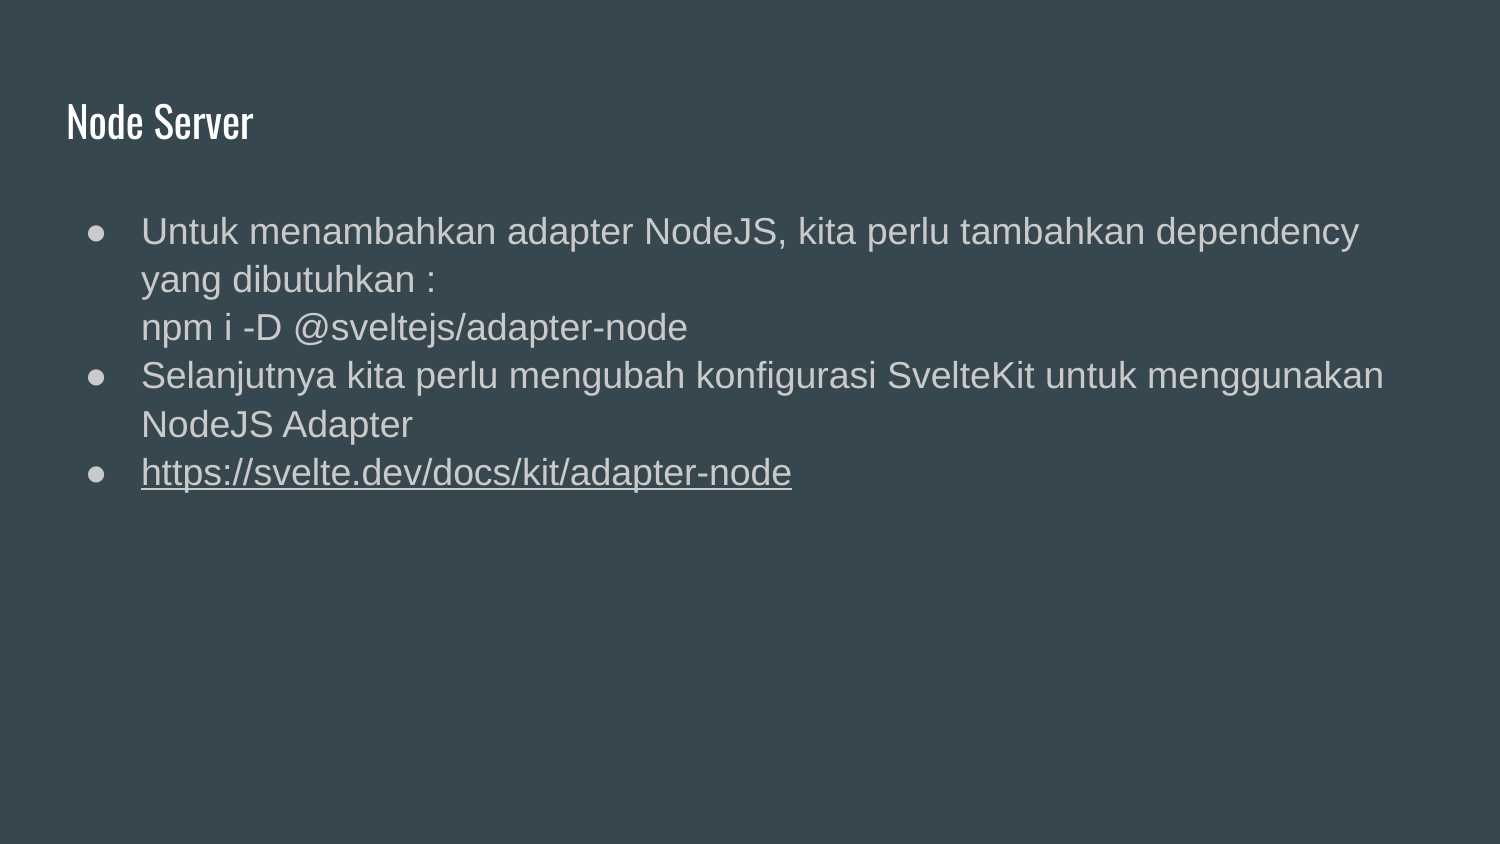

# Node Server
Untuk menambahkan adapter NodeJS, kita perlu tambahkan dependency yang dibutuhkan :
npm i -D @sveltejs/adapter-node
Selanjutnya kita perlu mengubah konfigurasi SvelteKit untuk menggunakan NodeJS Adapter
https://svelte.dev/docs/kit/adapter-node